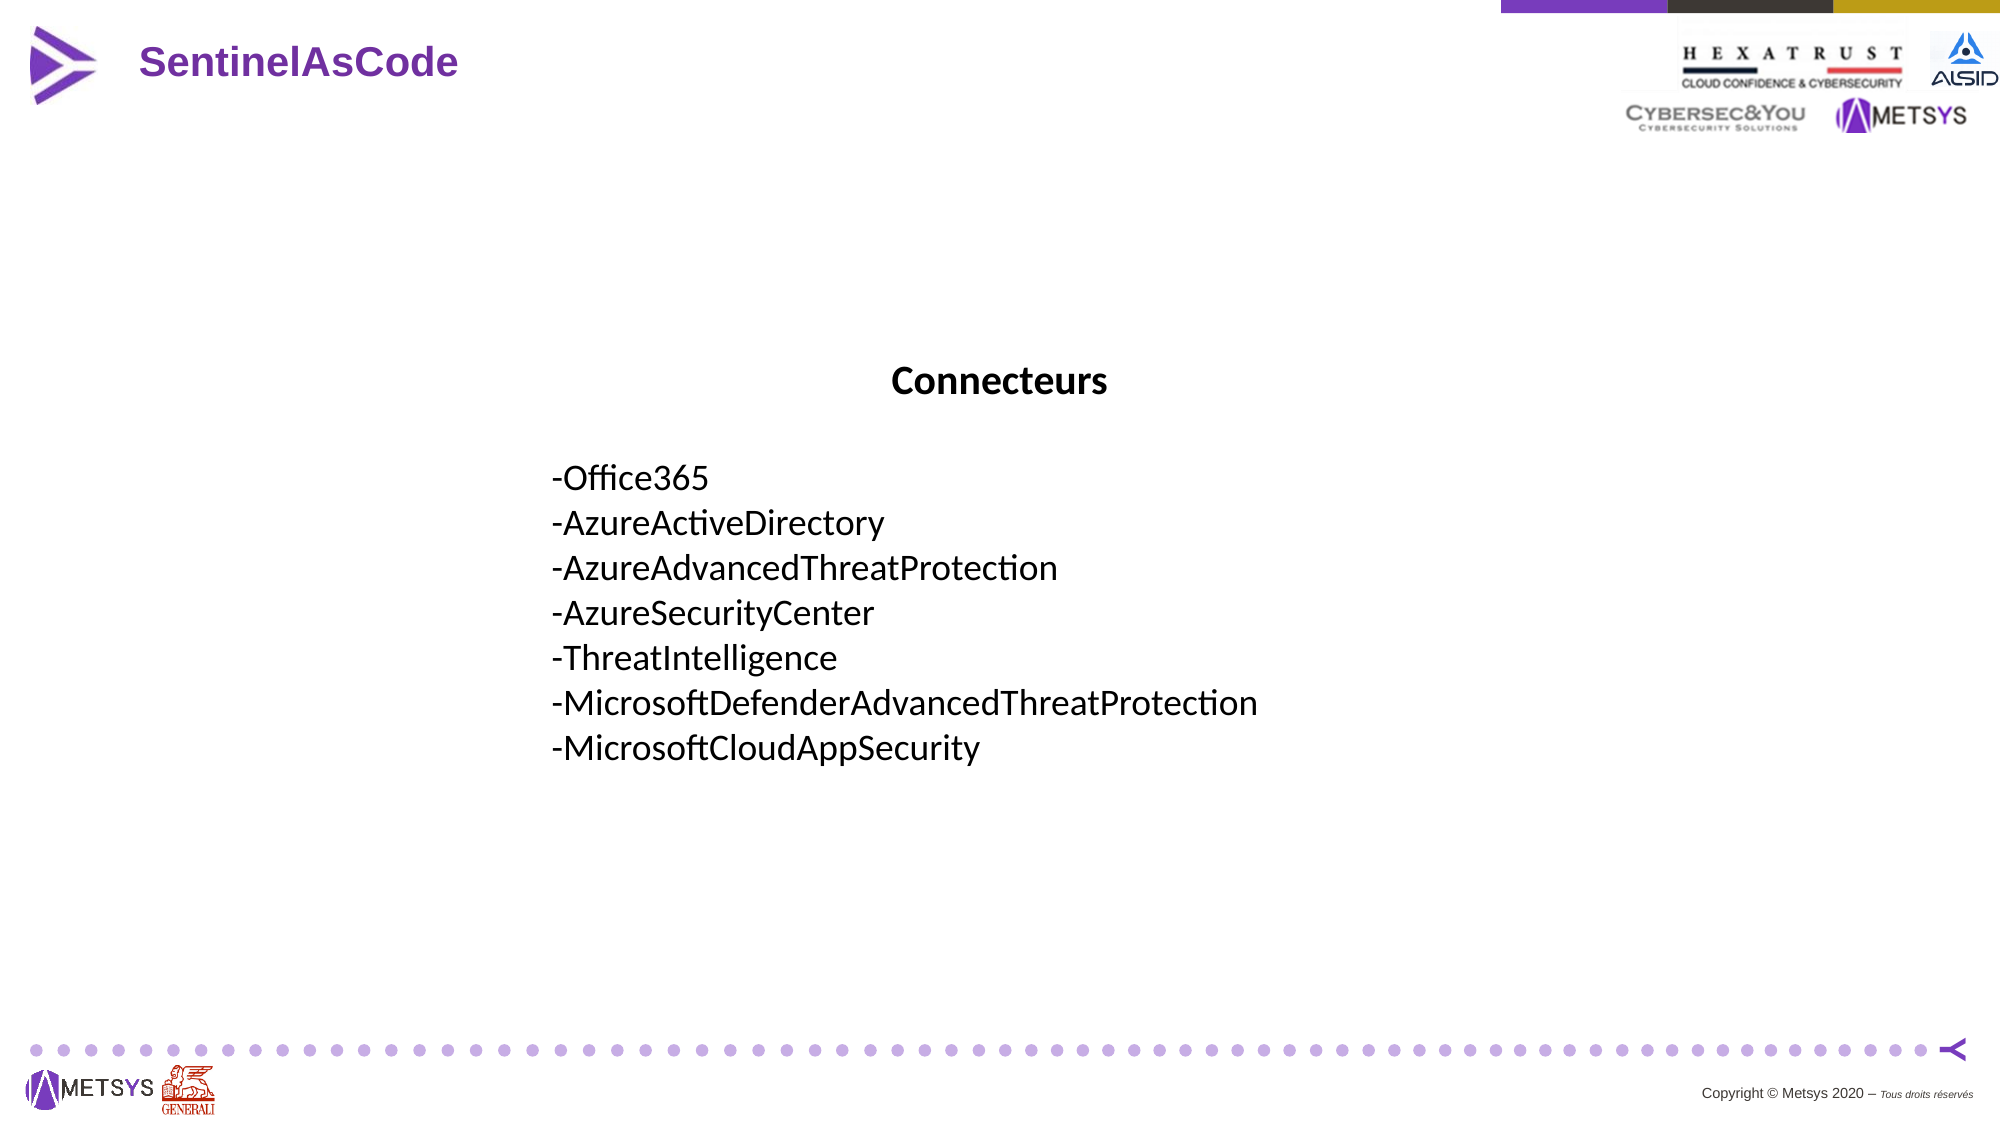

SentinelAsCode
Connecteurs

-Office365
-AzureActiveDirectory
-AzureAdvancedThreatProtection
-AzureSecurityCenter
-ThreatIntelligence
-MicrosoftDefenderAdvancedThreatProtection
-MicrosoftCloudAppSecurity